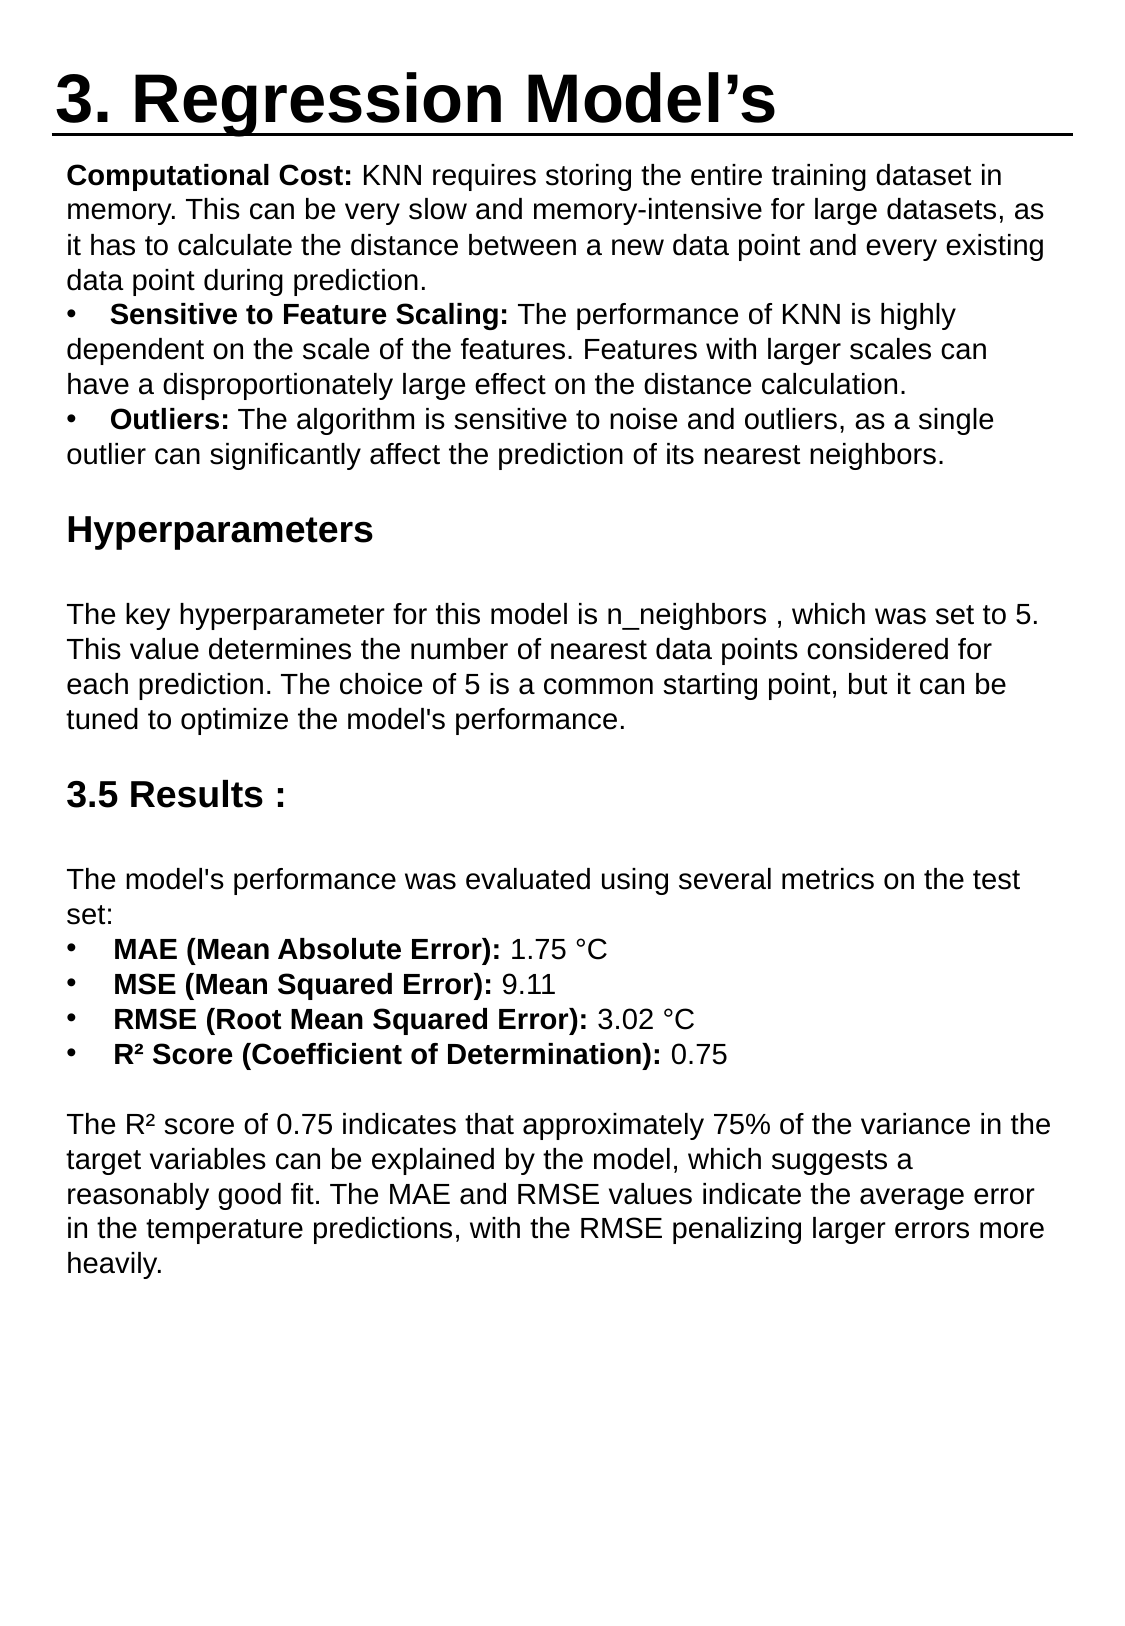

# 3. Regression Model’s

Computational Cost: KNN requires storing the entire training dataset in memory. This can be very slow and memory-intensive for large datasets, as it has to calculate the distance between a new data point and every existing data point during prediction.
    Sensitive to Feature Scaling: The performance of KNN is highly dependent on the scale of the features. Features with larger scales can have a disproportionately large effect on the distance calculation.
    Outliers: The algorithm is sensitive to noise and outliers, as a single outlier can significantly affect the prediction of its nearest neighbors.

Hyperparameters

The key hyperparameter for this model is n_neighbors , which was set to 5. This value determines the number of nearest data points considered for each prediction. The choice of 5 is a common starting point, but it can be tuned to optimize the model's performance.

3.5 Results :

The model's performance was evaluated using several metrics on the test set:
MAE (Mean Absolute Error): 1.75 °C
MSE (Mean Squared Error): 9.11
RMSE (Root Mean Squared Error): 3.02 °C
R² Score (Coefficient of Determination): 0.75
The R² score of 0.75 indicates that approximately 75% of the variance in the target variables can be explained by the model, which suggests a reasonably good fit. The MAE and RMSE values indicate the average error in the temperature predictions, with the RMSE penalizing larger errors more heavily.